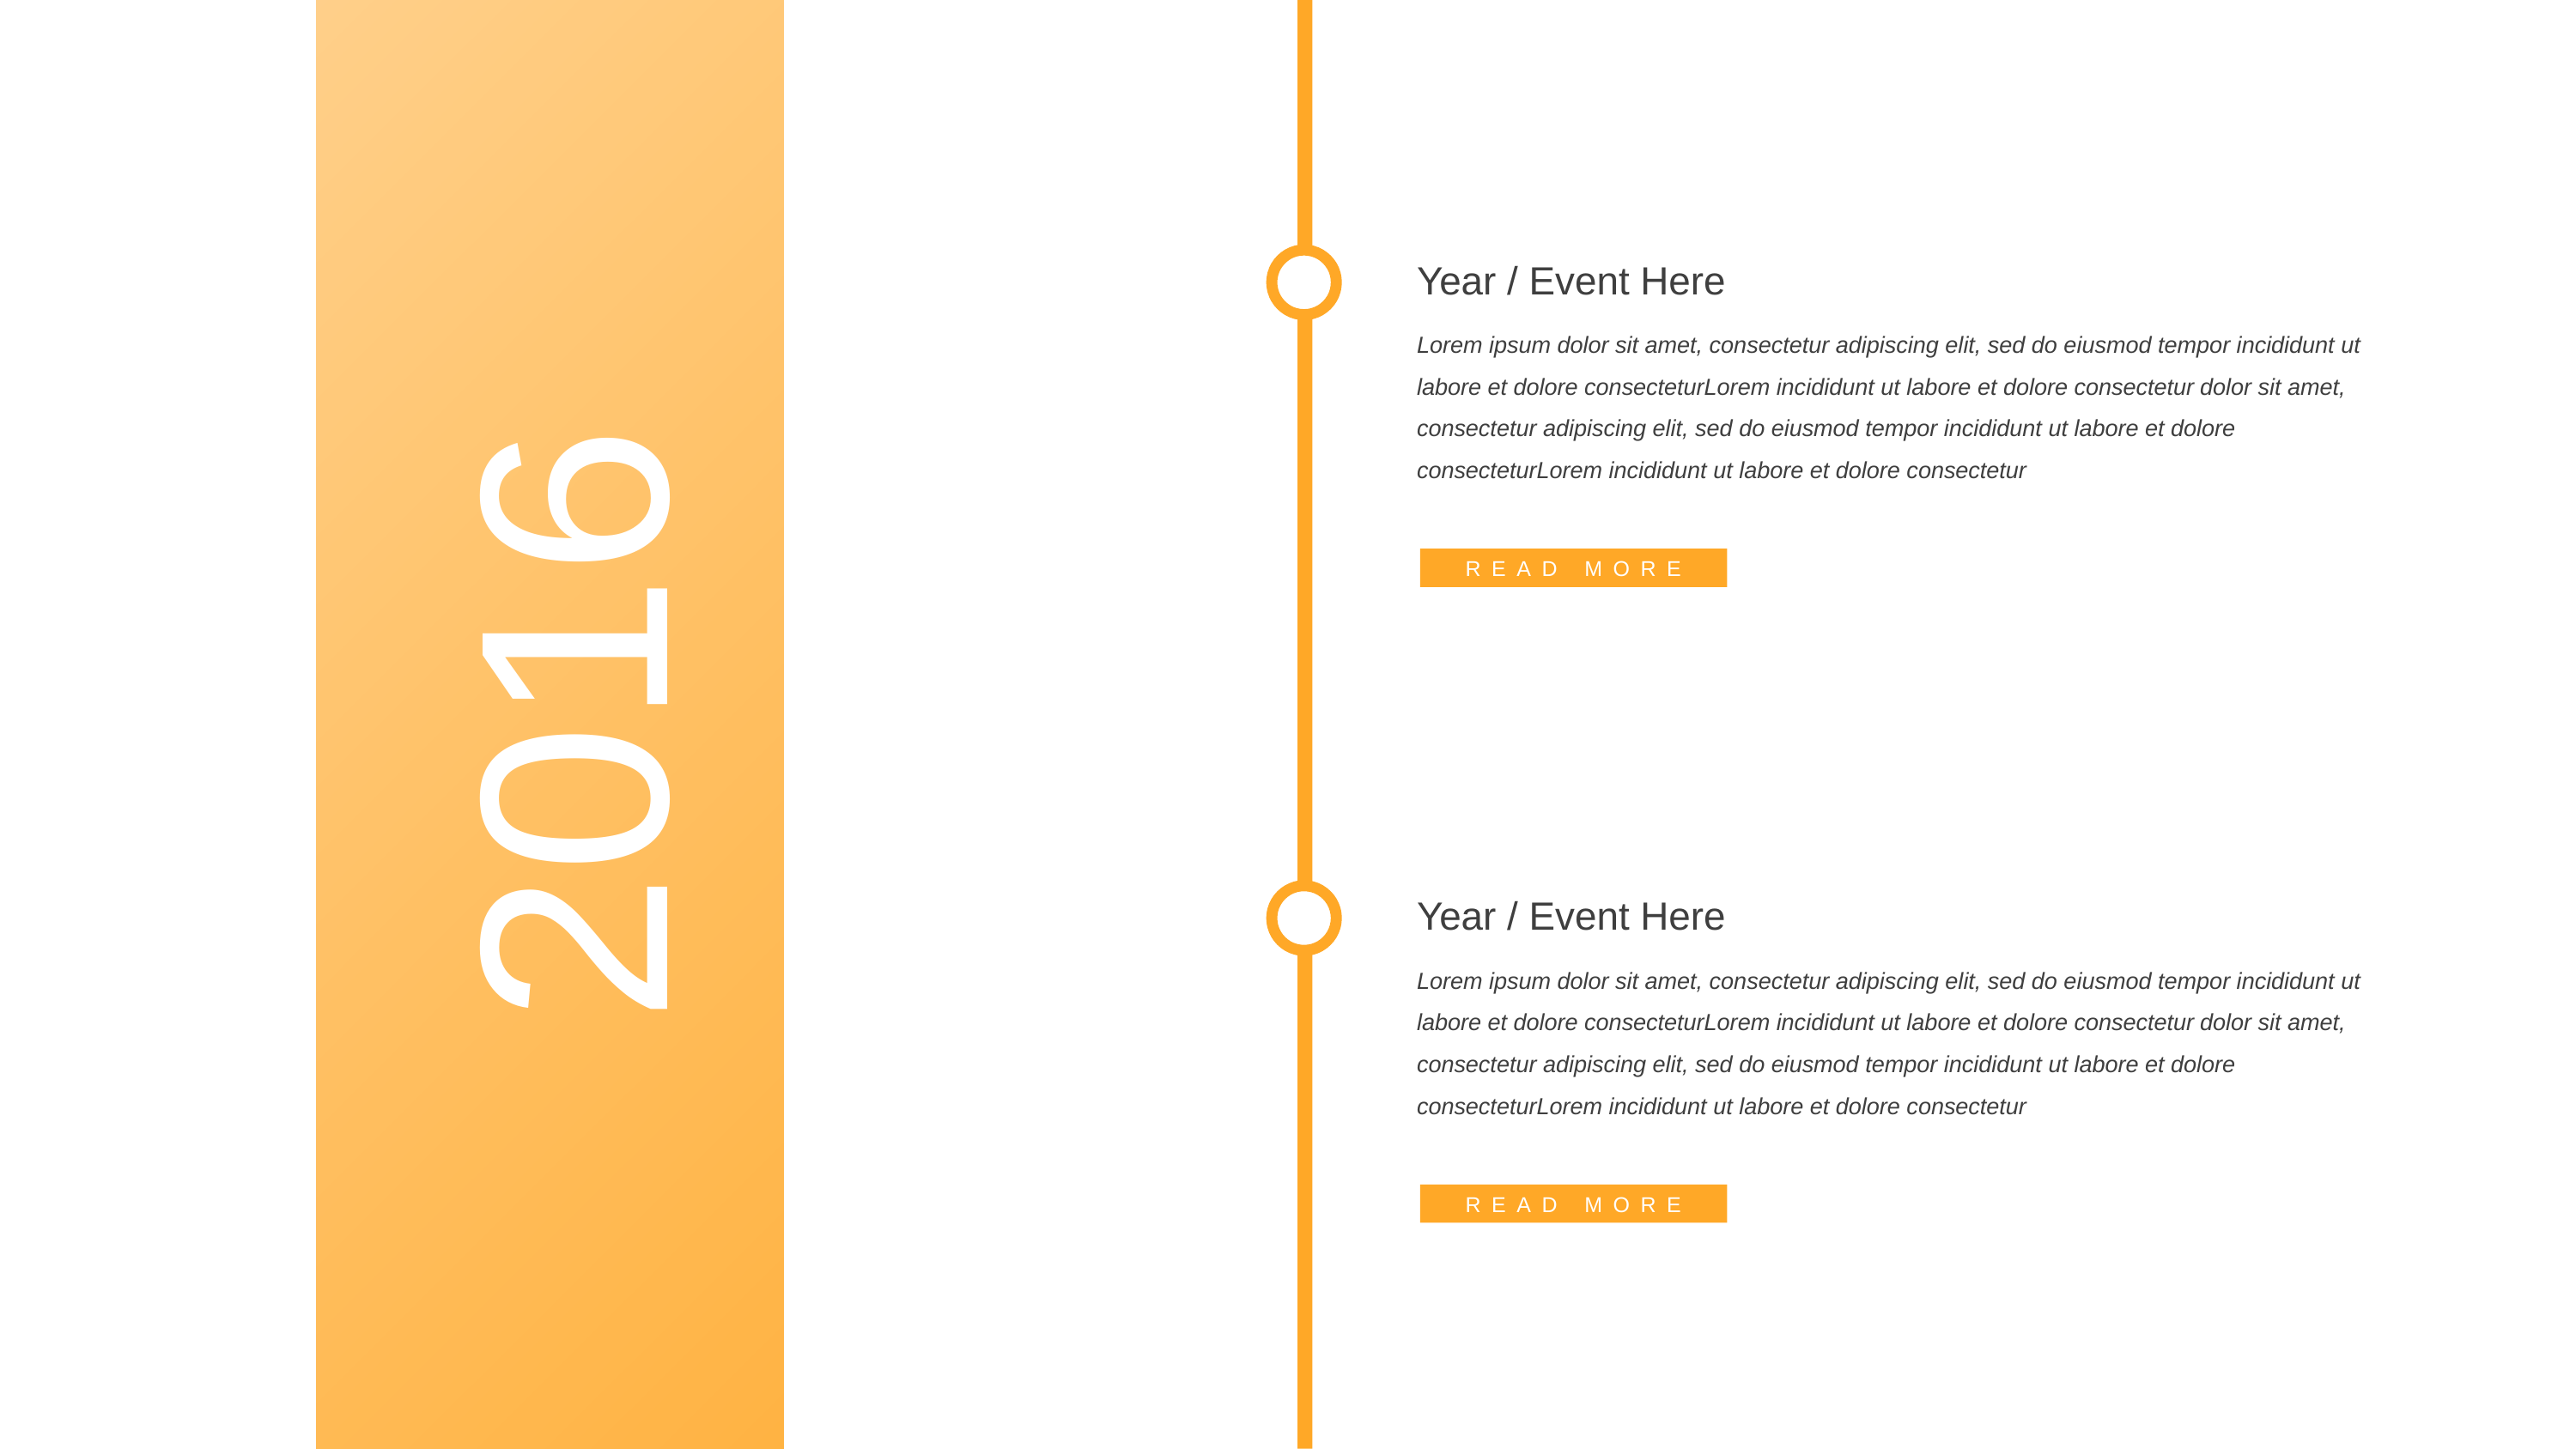

Year / Event Here
Lorem ipsum dolor sit amet, consectetur adipiscing elit, sed do eiusmod tempor incididunt ut labore et dolore consecteturLorem incididunt ut labore et dolore consectetur dolor sit amet, consectetur adipiscing elit, sed do eiusmod tempor incididunt ut labore et dolore consecteturLorem incididunt ut labore et dolore consectetur

READ MORE
2016

Year / Event Here
Lorem ipsum dolor sit amet, consectetur adipiscing elit, sed do eiusmod tempor incididunt ut labore et dolore consecteturLorem incididunt ut labore et dolore consectetur dolor sit amet, consectetur adipiscing elit, sed do eiusmod tempor incididunt ut labore et dolore consecteturLorem incididunt ut labore et dolore consectetur

READ MORE